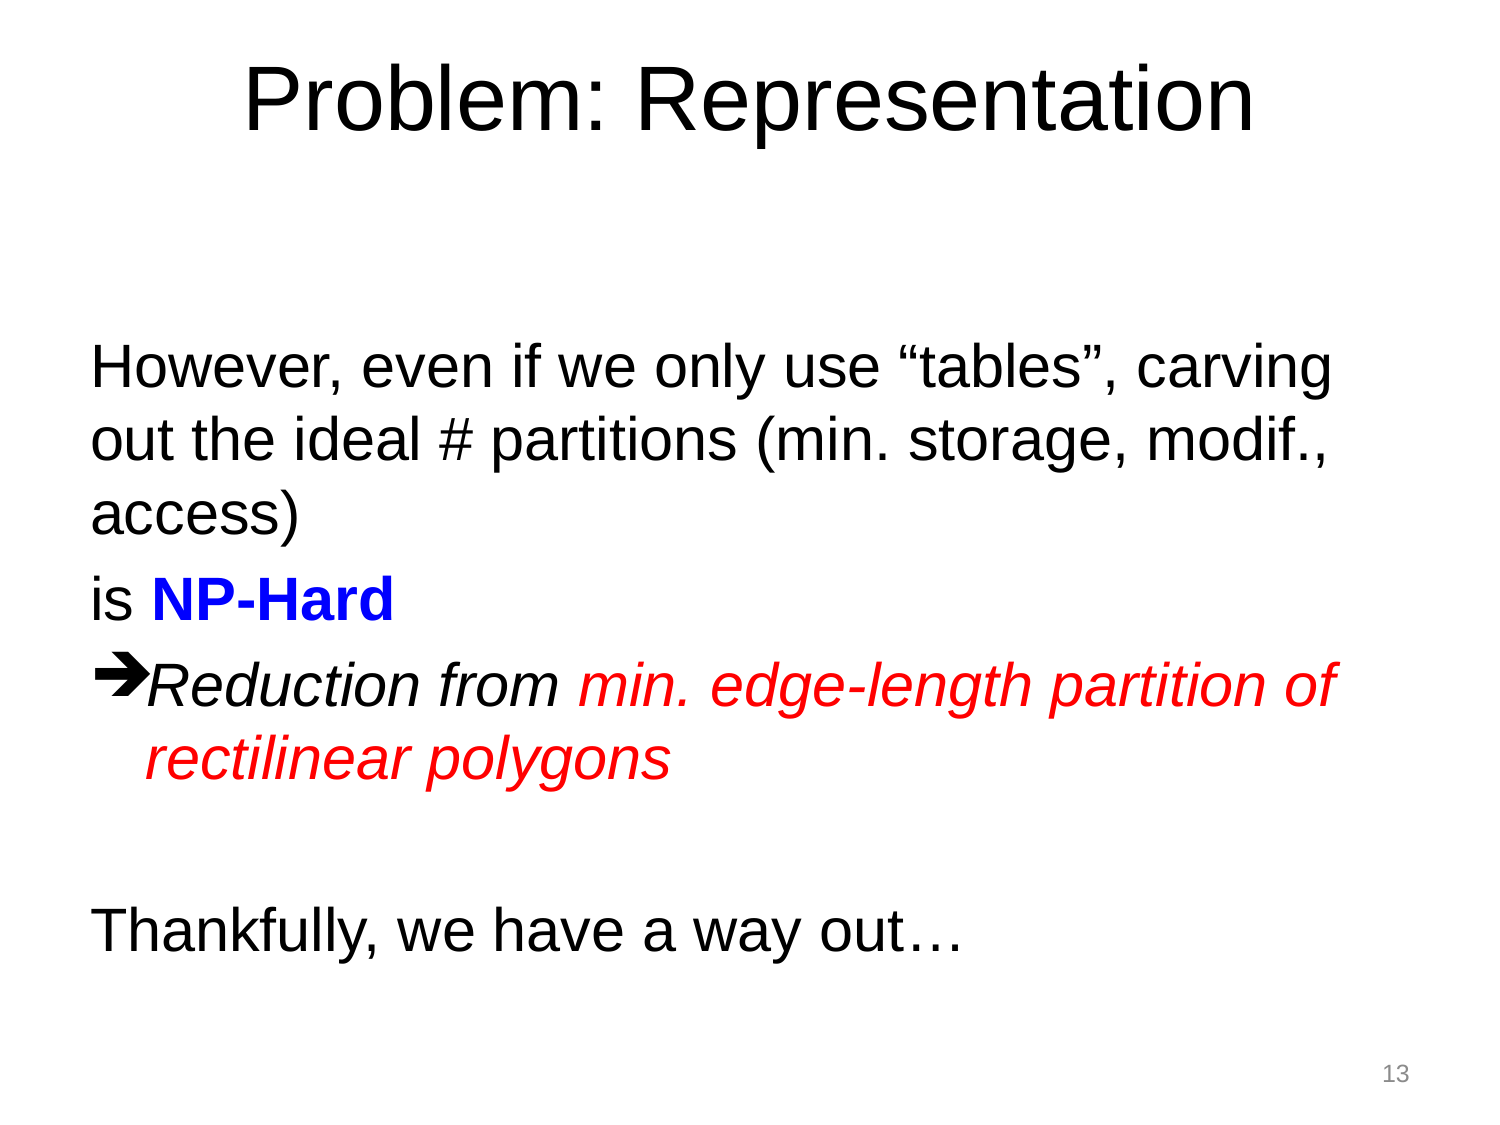

# Problem: Representation

However, even if we only use “tables”, carving out the ideal # partitions (min. storage, modif., access)
is NP-Hard
Reduction from min. edge-length partition of rectilinear polygons

Thankfully, we have a way out…

13